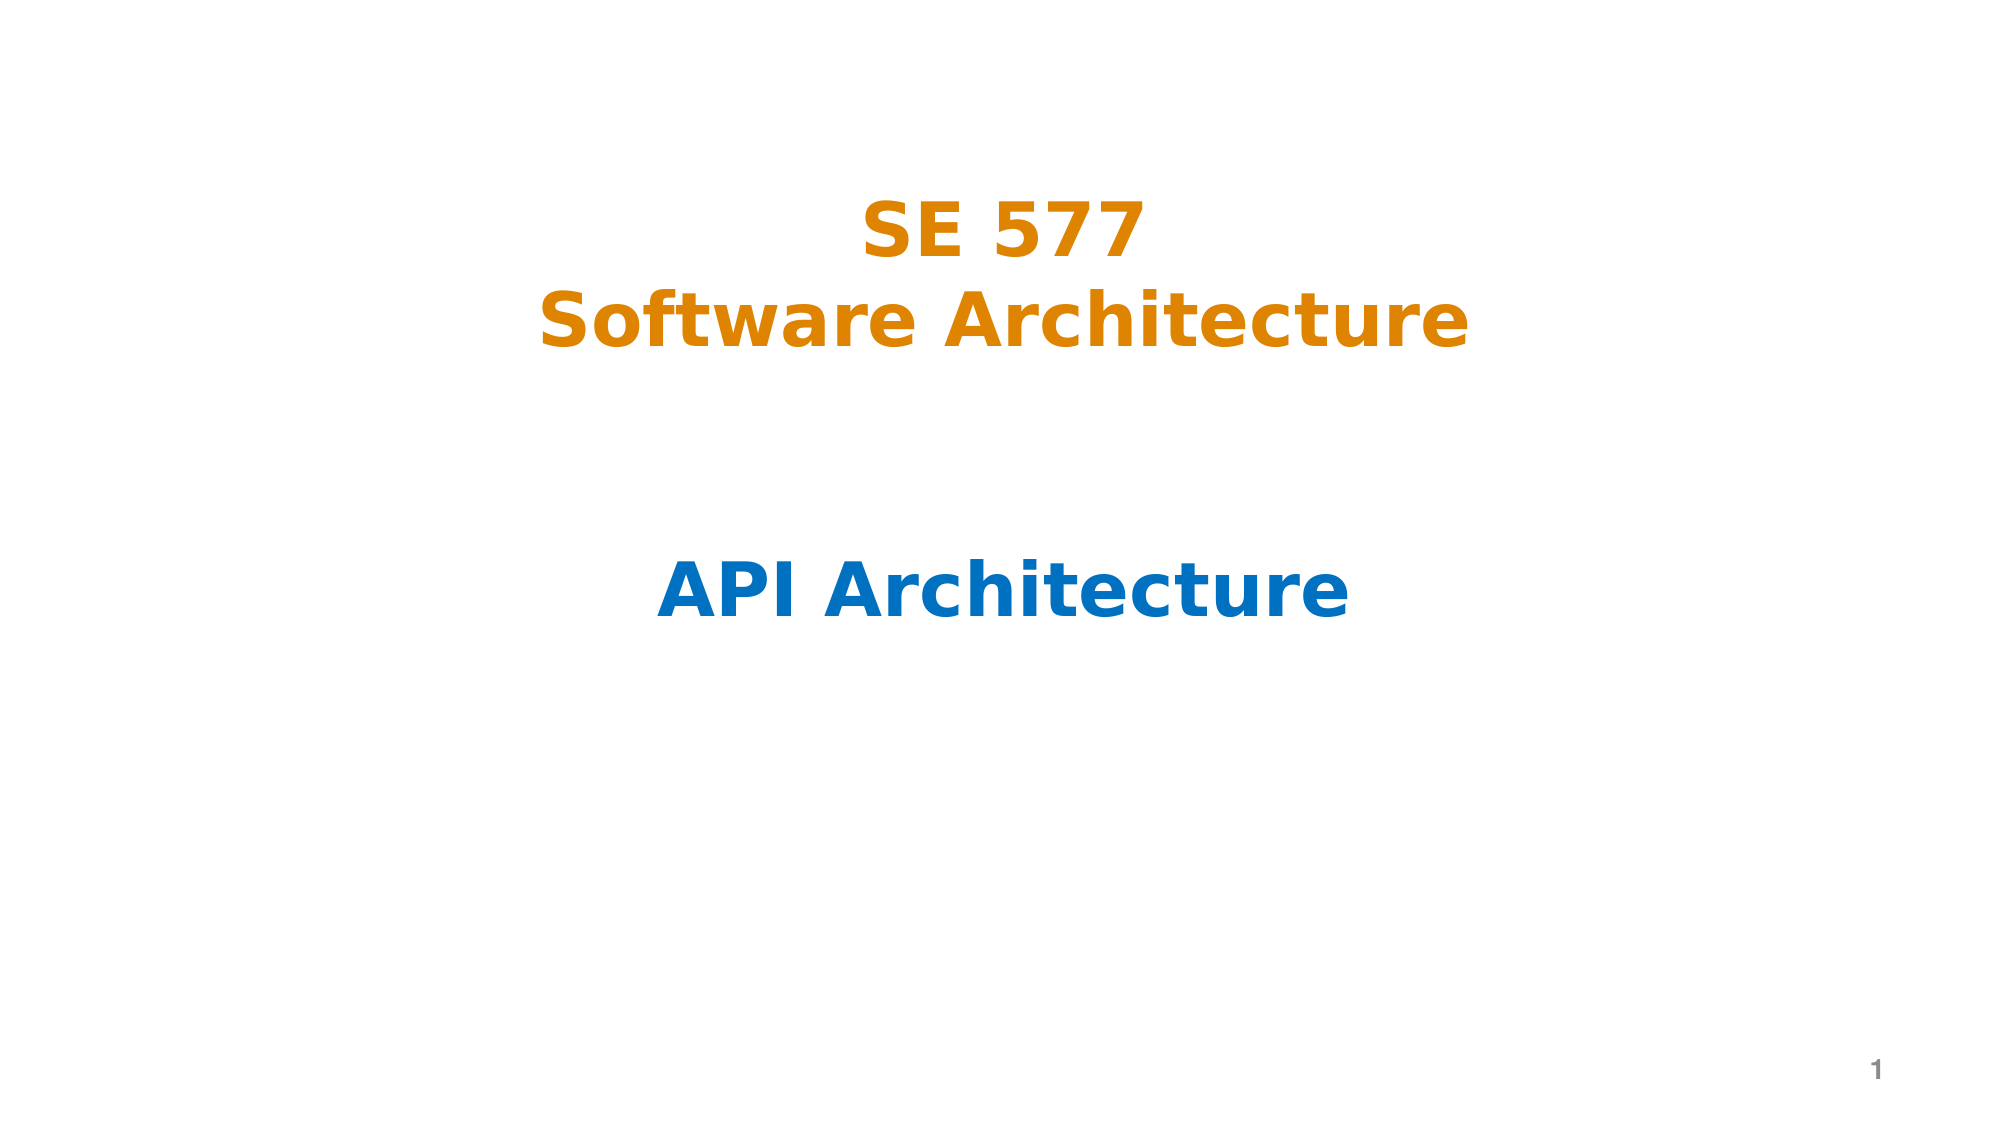

# SE 577 Software Architecture API Architecture
1